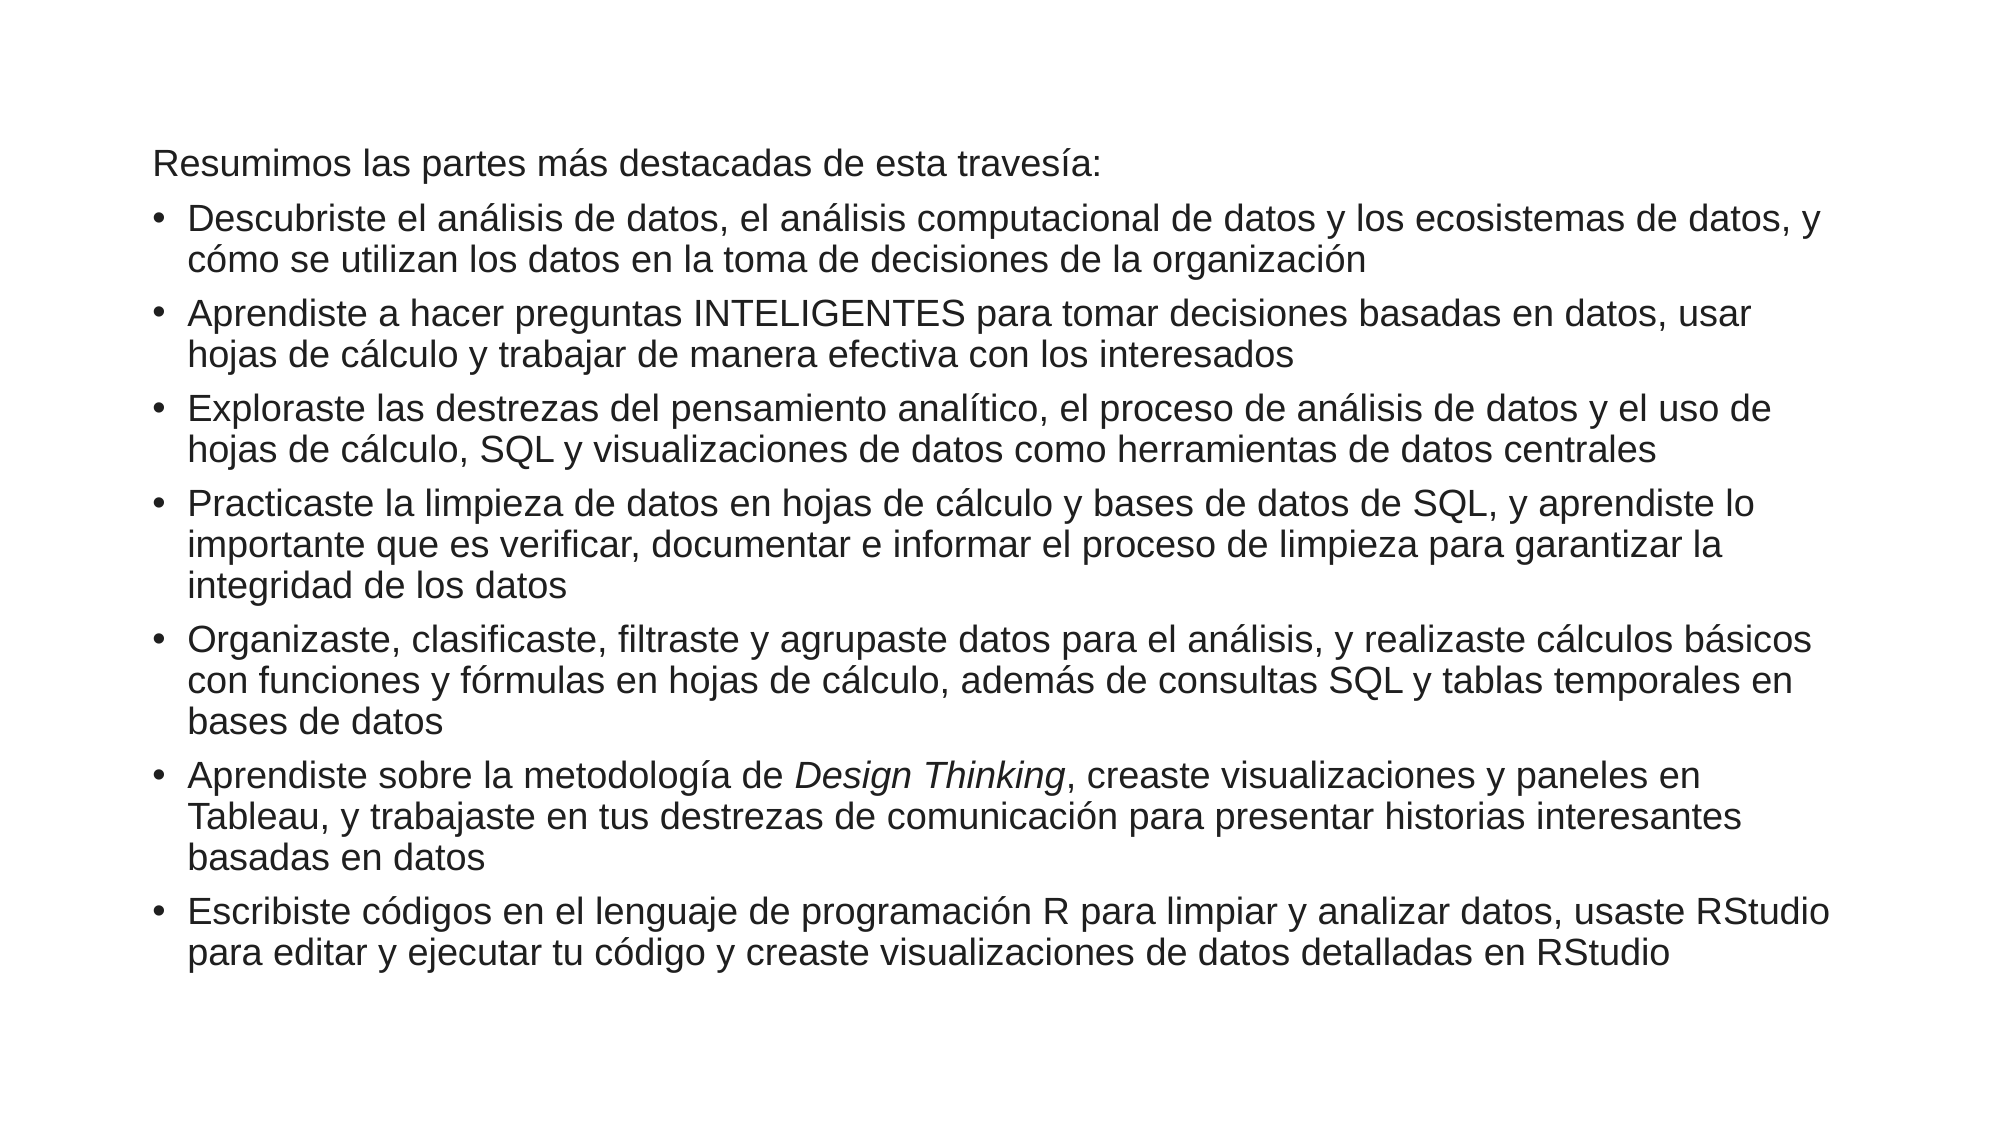

Resumimos las partes más destacadas de esta travesía:
Descubriste el análisis de datos, el análisis computacional de datos y los ecosistemas de datos, y cómo se utilizan los datos en la toma de decisiones de la organización
Aprendiste a hacer preguntas INTELIGENTES para tomar decisiones basadas en datos, usar hojas de cálculo y trabajar de manera efectiva con los interesados
Exploraste las destrezas del pensamiento analítico, el proceso de análisis de datos y el uso de hojas de cálculo, SQL y visualizaciones de datos como herramientas de datos centrales
Practicaste la limpieza de datos en hojas de cálculo y bases de datos de SQL, y aprendiste lo importante que es verificar, documentar e informar el proceso de limpieza para garantizar la integridad de los datos
Organizaste, clasificaste, filtraste y agrupaste datos para el análisis, y realizaste cálculos básicos con funciones y fórmulas en hojas de cálculo, además de consultas SQL y tablas temporales en bases de datos
Aprendiste sobre la metodología de Design Thinking, creaste visualizaciones y paneles en Tableau, y trabajaste en tus destrezas de comunicación para presentar historias interesantes basadas en datos
Escribiste códigos en el lenguaje de programación R para limpiar y analizar datos, usaste RStudio para editar y ejecutar tu código y creaste visualizaciones de datos detalladas en RStudio